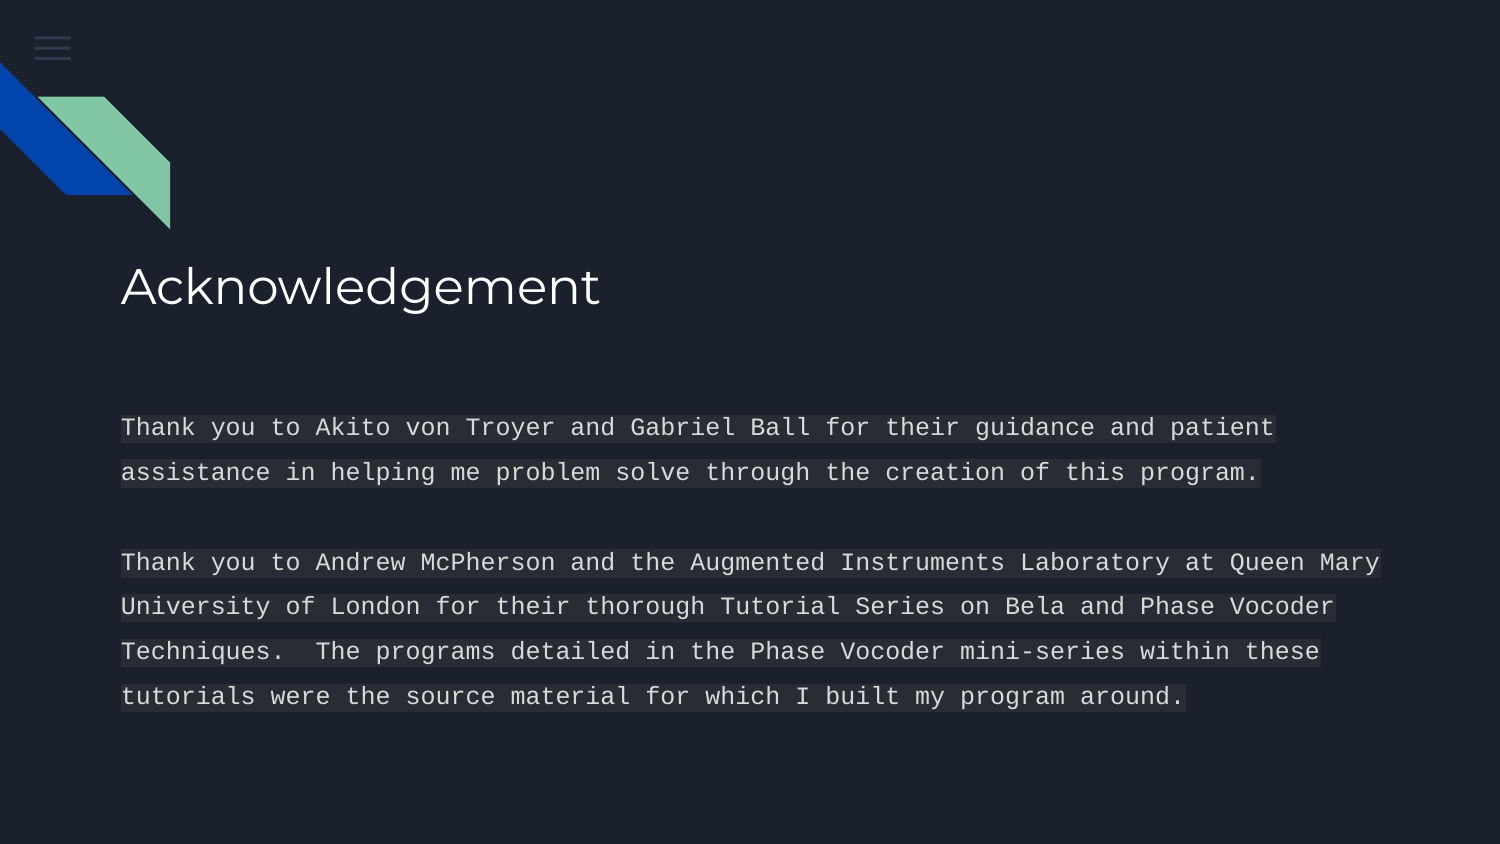

# Acknowledgement
Thank you to Akito von Troyer and Gabriel Ball for their guidance and patient assistance in helping me problem solve through the creation of this program.

Thank you to Andrew McPherson and the Augmented Instruments Laboratory at Queen Mary University of London for their thorough Tutorial Series on Bela and Phase Vocoder Techniques.  The programs detailed in the Phase Vocoder mini-series within these tutorials were the source material for which I built my program around.